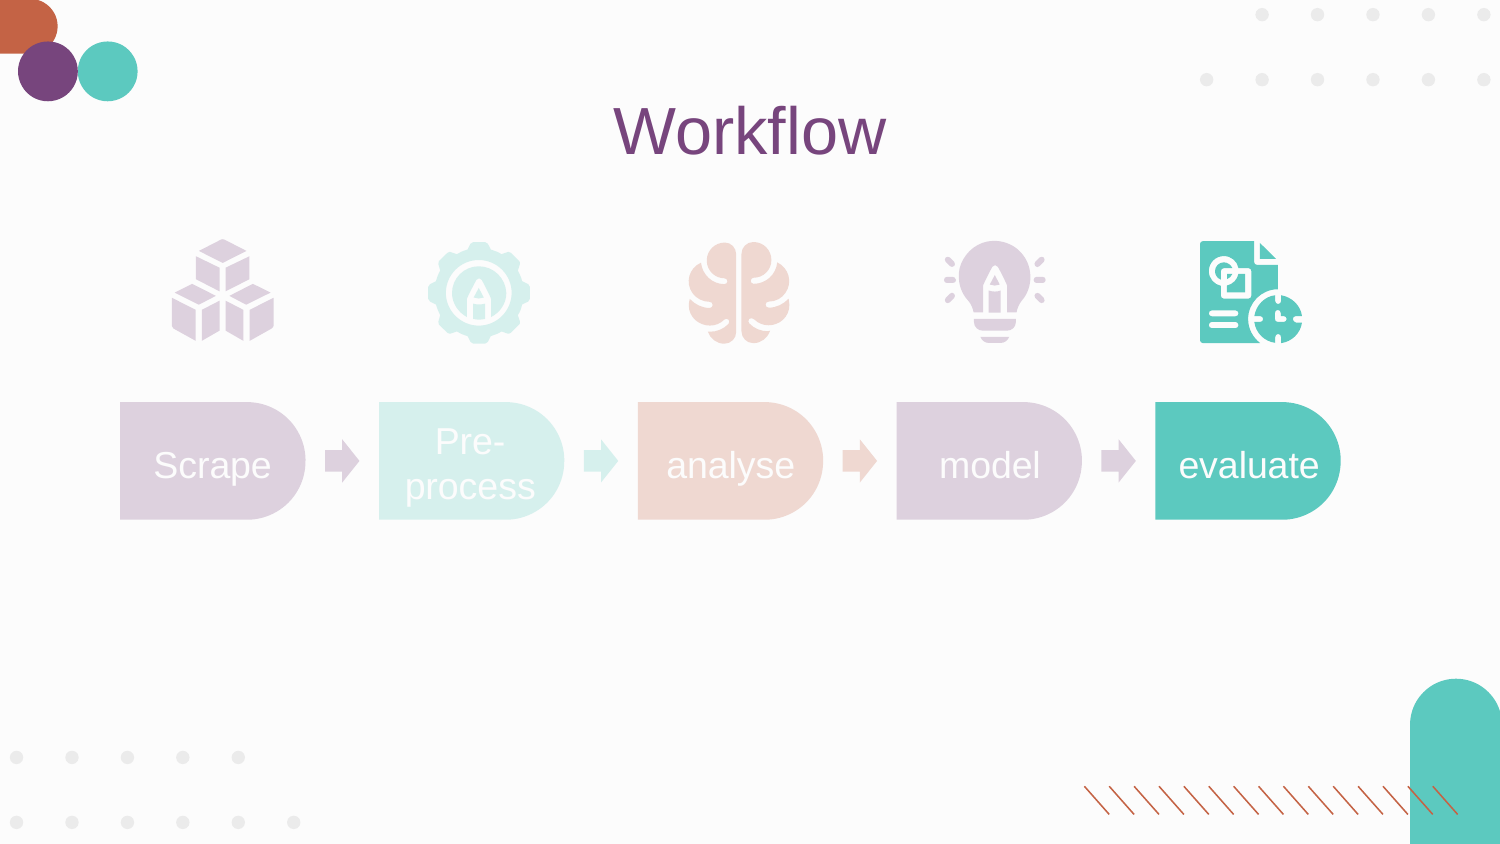

# Workflow

Pre-
process
Scrape
analyse
model
evaluate